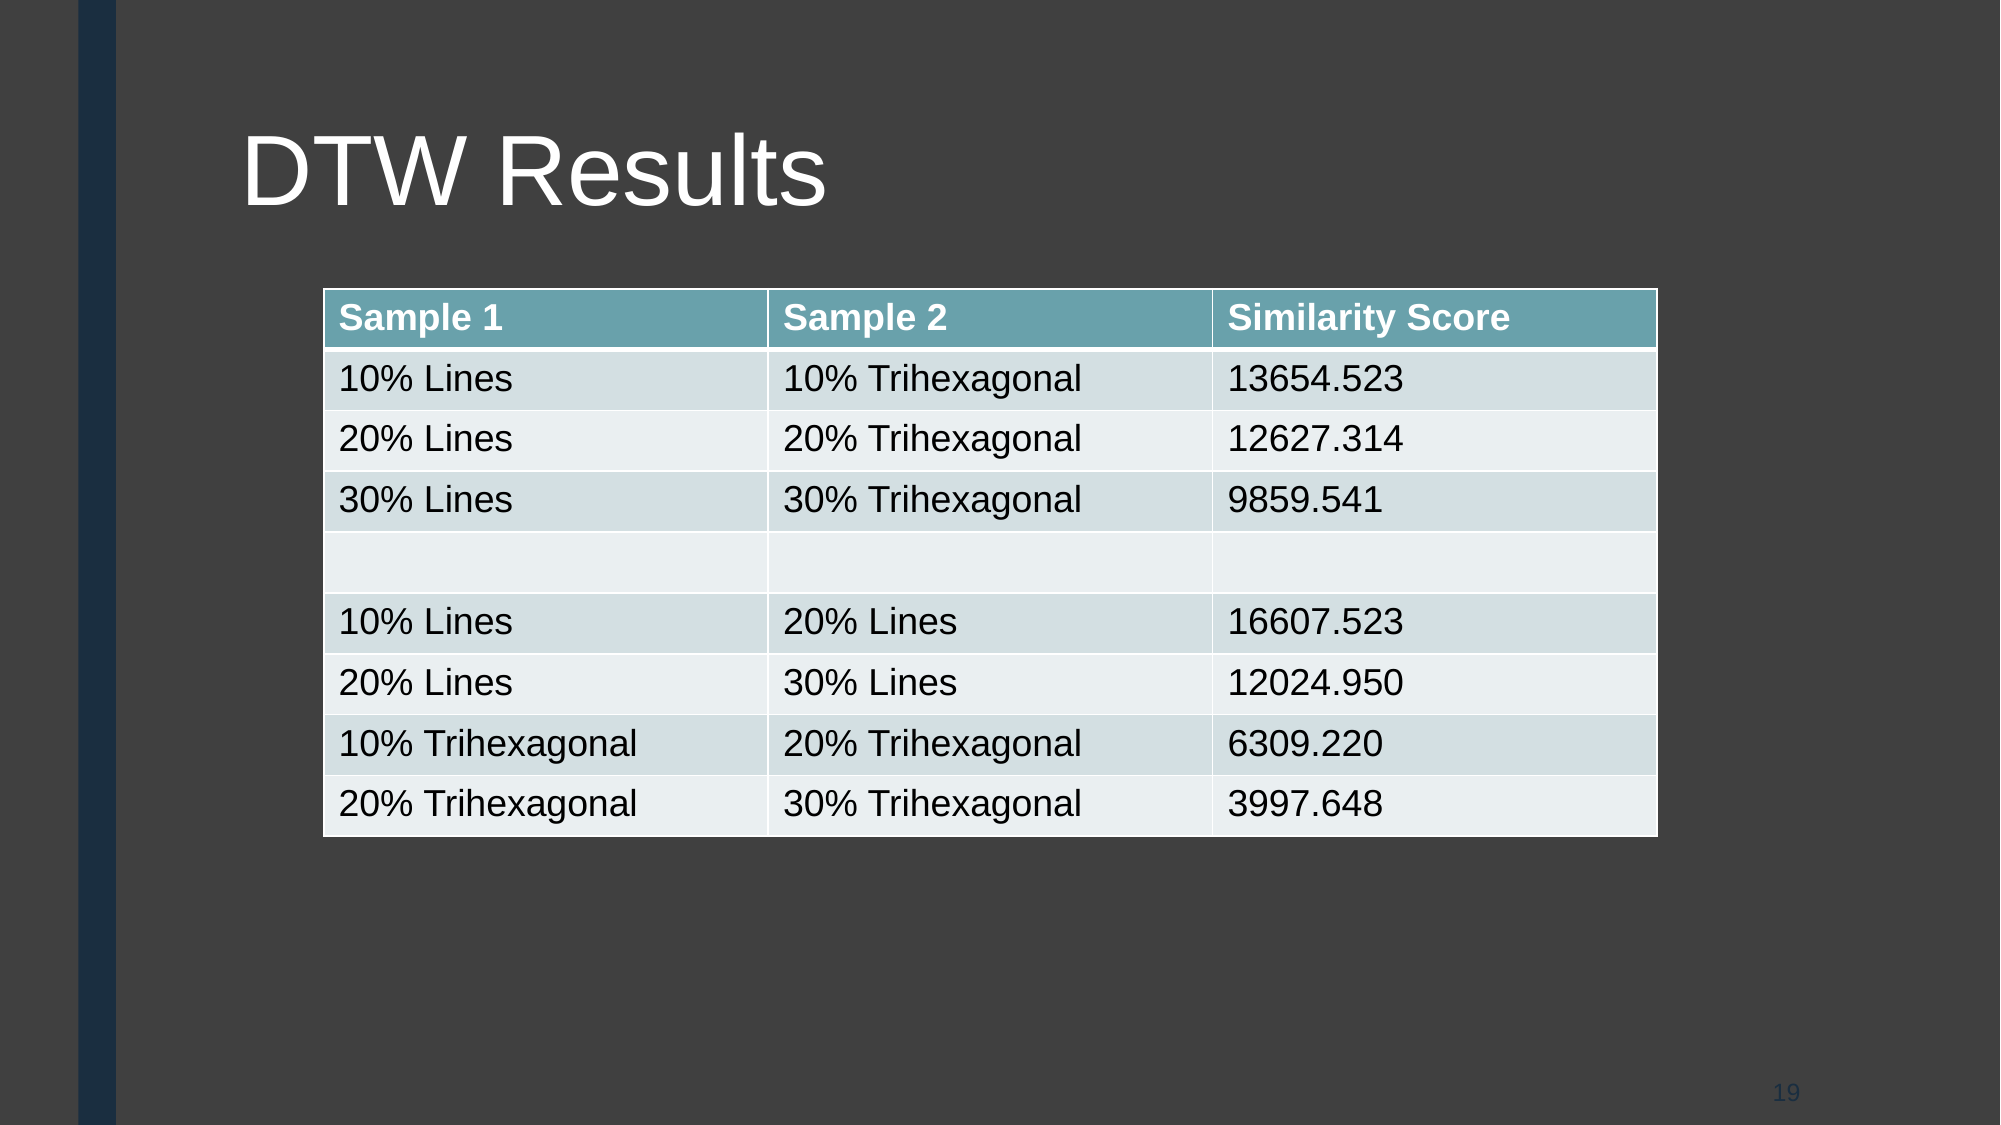

# DTW Results
| Sample 1 | Sample 2 | Similarity Score |
| --- | --- | --- |
| 10% Lines | 10% Trihexagonal | 13654.523 |
| 20% Lines | 20% Trihexagonal | 12627.314 |
| 30% Lines | 30% Trihexagonal | 9859.541 |
|  |  |  |
| 10% Lines | 20% Lines | 16607.523 |
| 20% Lines | 30% Lines | 12024.950 |
| 10% Trihexagonal | 20% Trihexagonal | 6309.220 |
| 20% Trihexagonal | 30% Trihexagonal | 3997.648 |
19